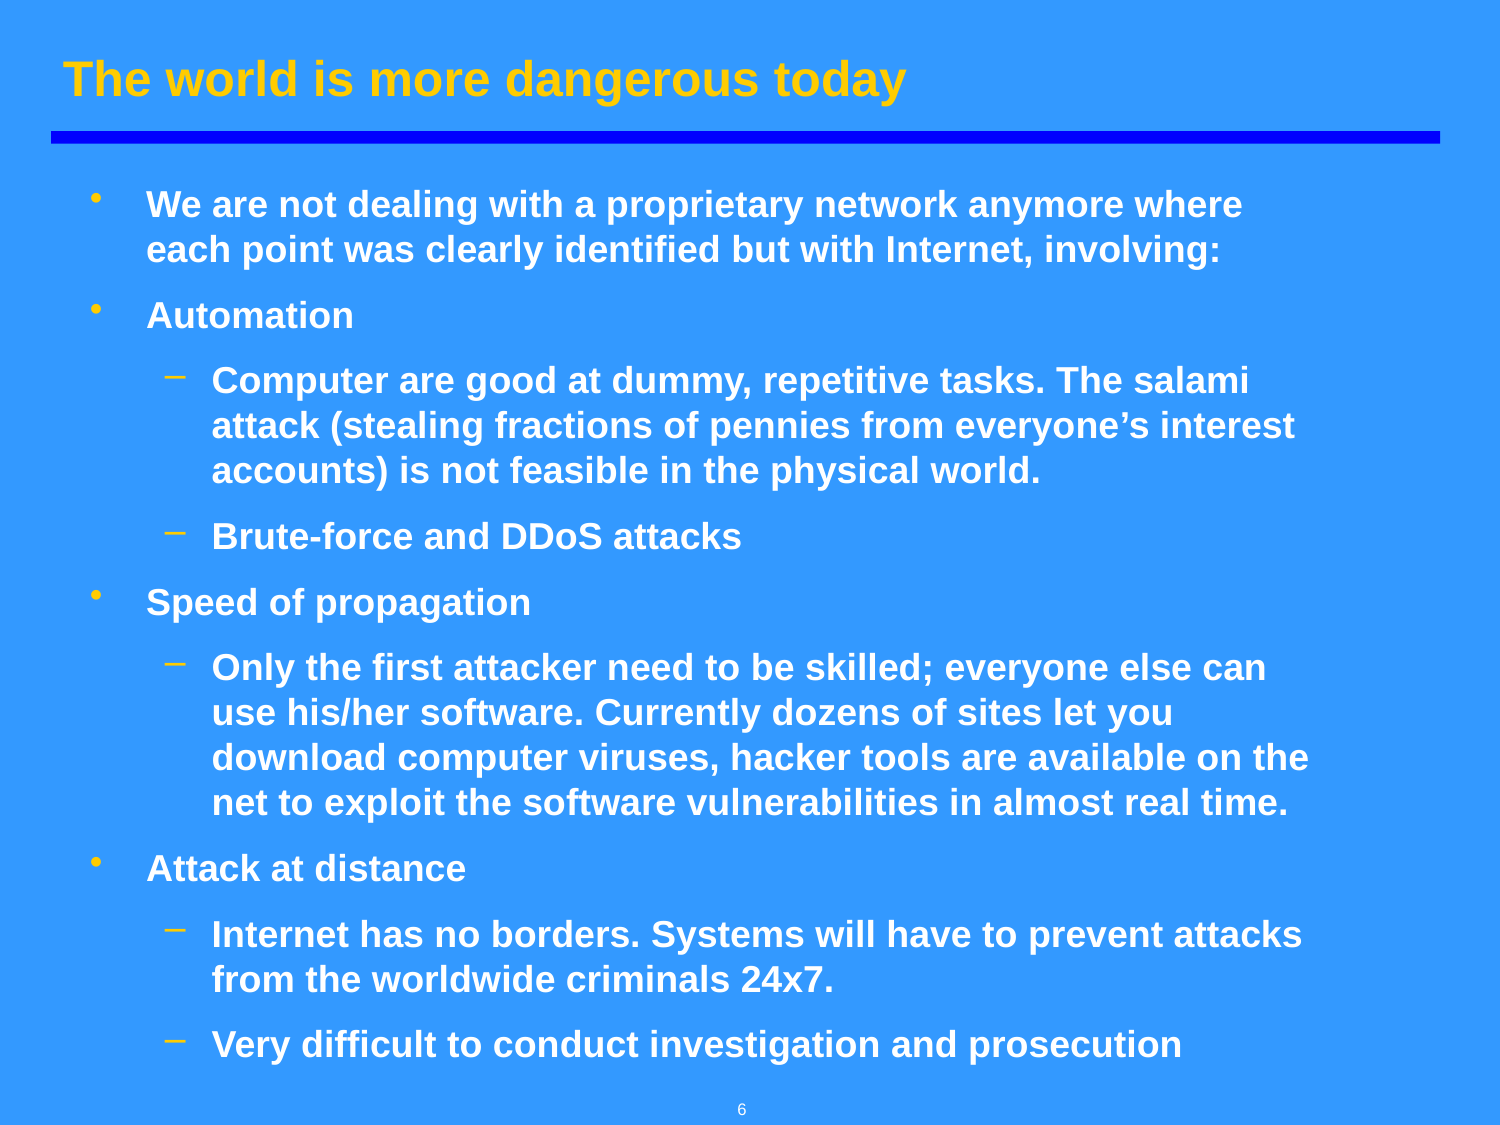

# The world is more dangerous today
We are not dealing with a proprietary network anymore where each point was clearly identified but with Internet, involving:
Automation
Computer are good at dummy, repetitive tasks. The salami attack (stealing fractions of pennies from everyone’s interest accounts) is not feasible in the physical world.
Brute-force and DDoS attacks
Speed of propagation
Only the first attacker need to be skilled; everyone else can use his/her software. Currently dozens of sites let you download computer viruses, hacker tools are available on the net to exploit the software vulnerabilities in almost real time.
Attack at distance
Internet has no borders. Systems will have to prevent attacks from the worldwide criminals 24x7.
Very difficult to conduct investigation and prosecution

6